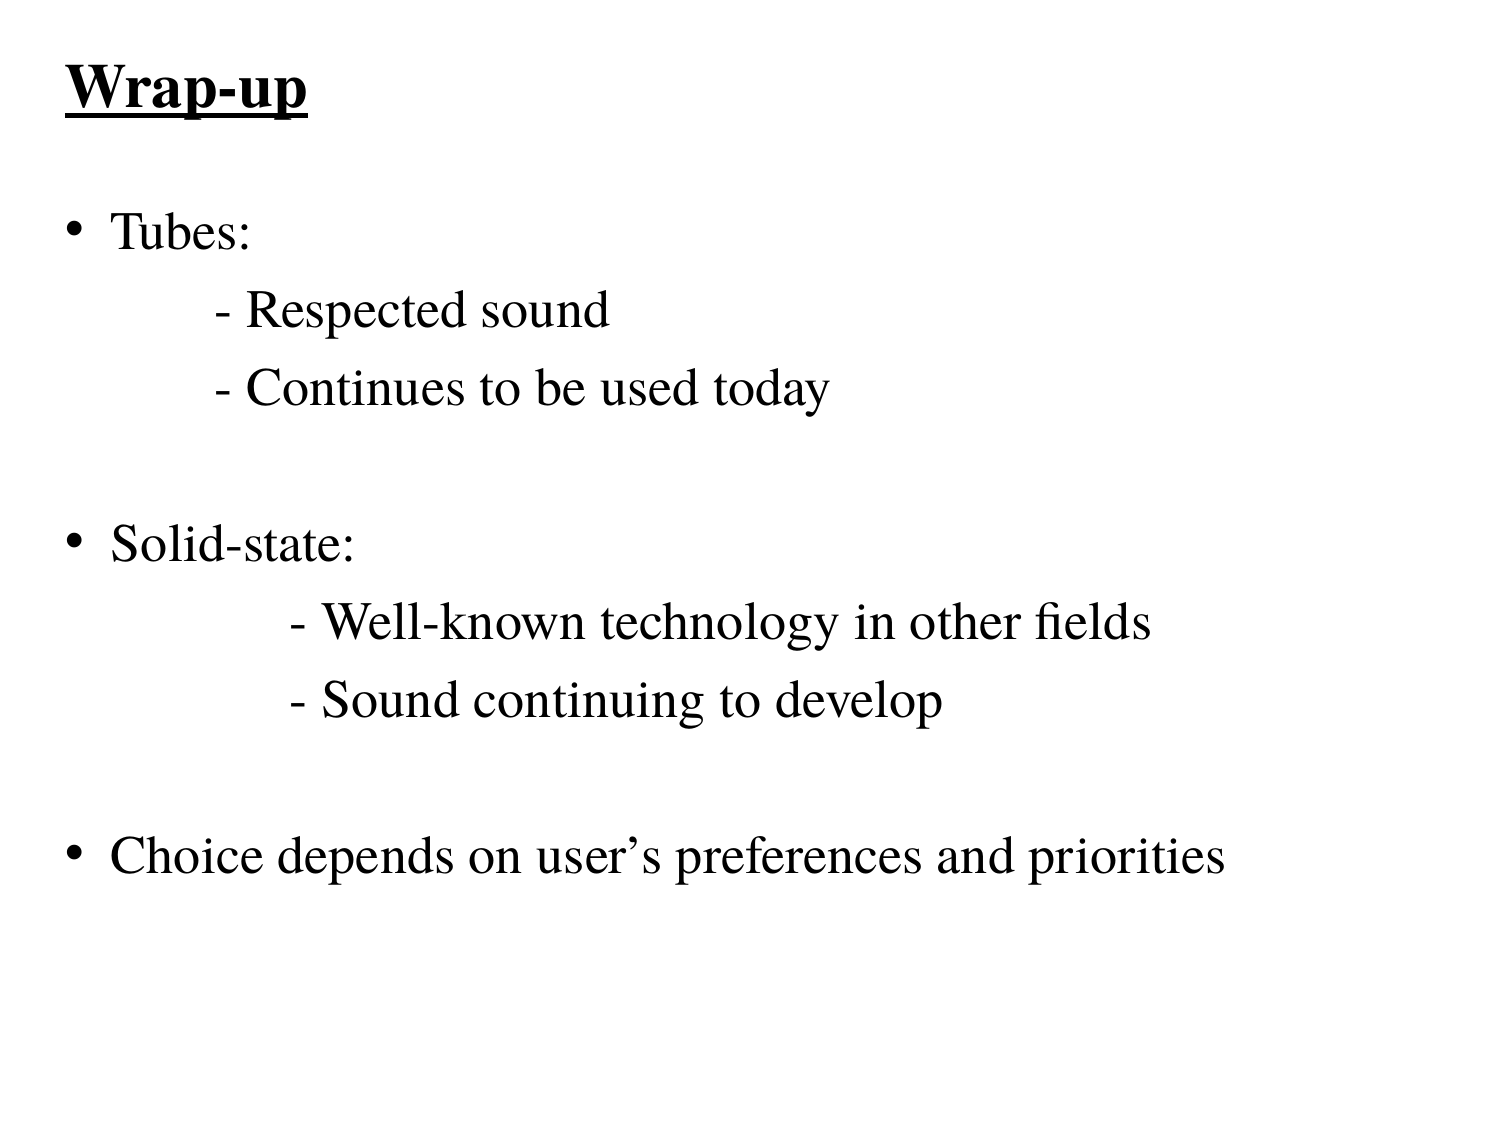

Wrap-up
  Tubes:
	- Respected sound
	- Continues to be used today

  Solid-state:
	- Well-known technology in other fields
	- Sound continuing to develop

  Choice depends on user’s preferences and priorities